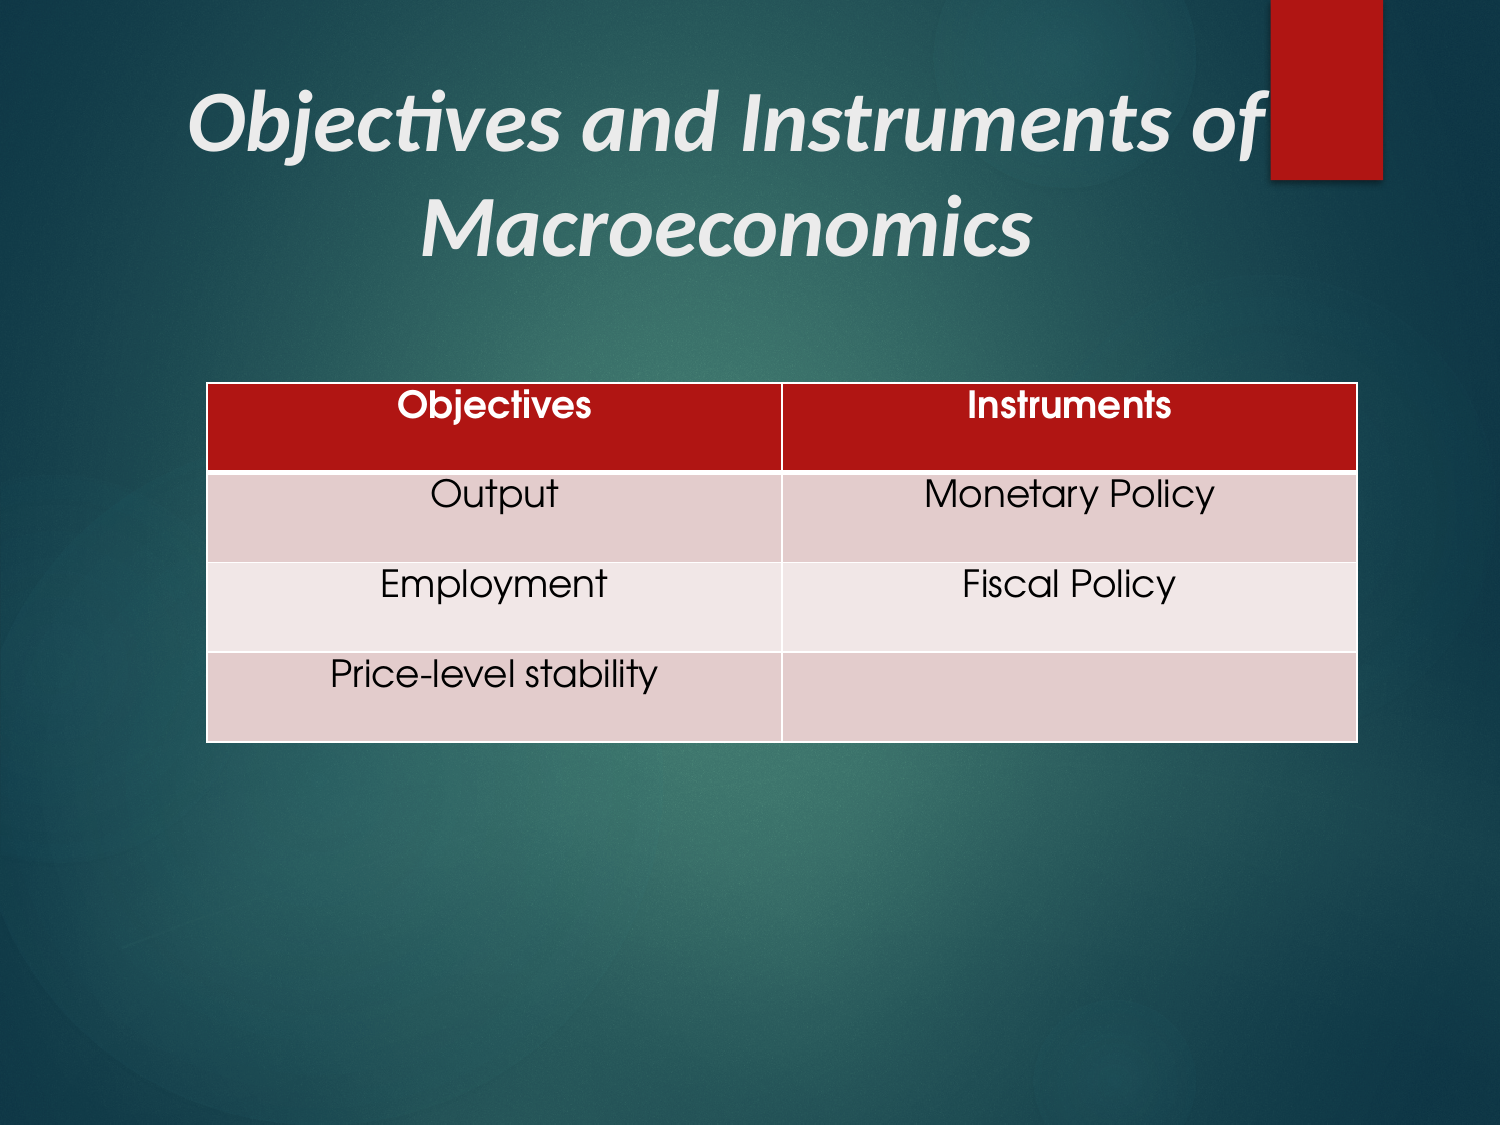

Objectives and Instruments of Macroeconomics
| Objectives | Instruments |
| --- | --- |
| Output | Monetary Policy |
| Employment | Fiscal Policy |
| Price-level stability |  |